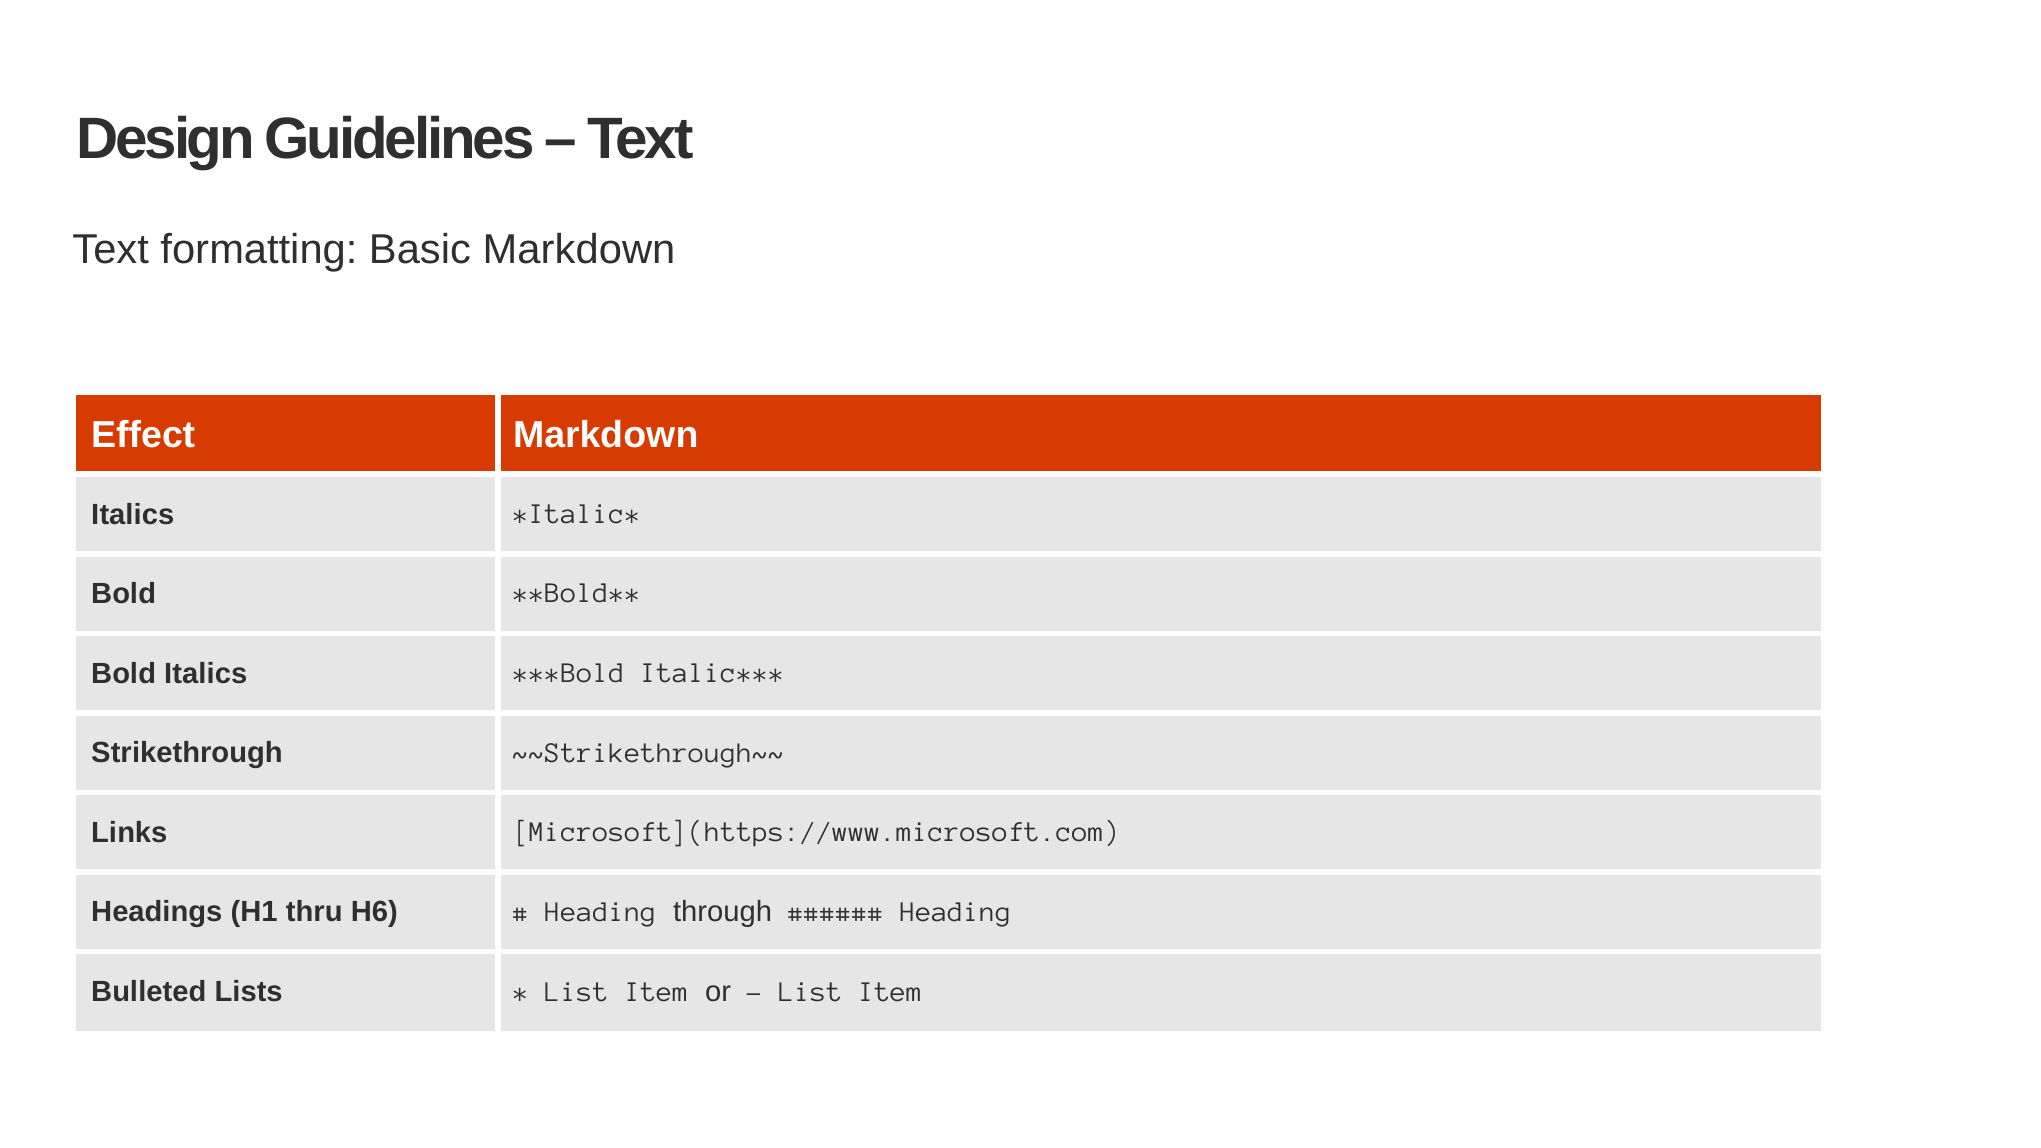

# Design Guidelines – Text
Text formatting: Basic Markdown
| Effect | Markdown |
| --- | --- |
| Italics | \*Italic\* |
| Bold | \*\*Bold\*\* |
| Bold Italics | \*\*\*Bold Italic\*\*\* |
| Strikethrough | ~~Strikethrough~~ |
| Links | [Microsoft](https://www.microsoft.com) |
| Headings (H1 thru H6) | # Heading through ###### Heading |
| Bulleted Lists | \* List Item or - List Item |